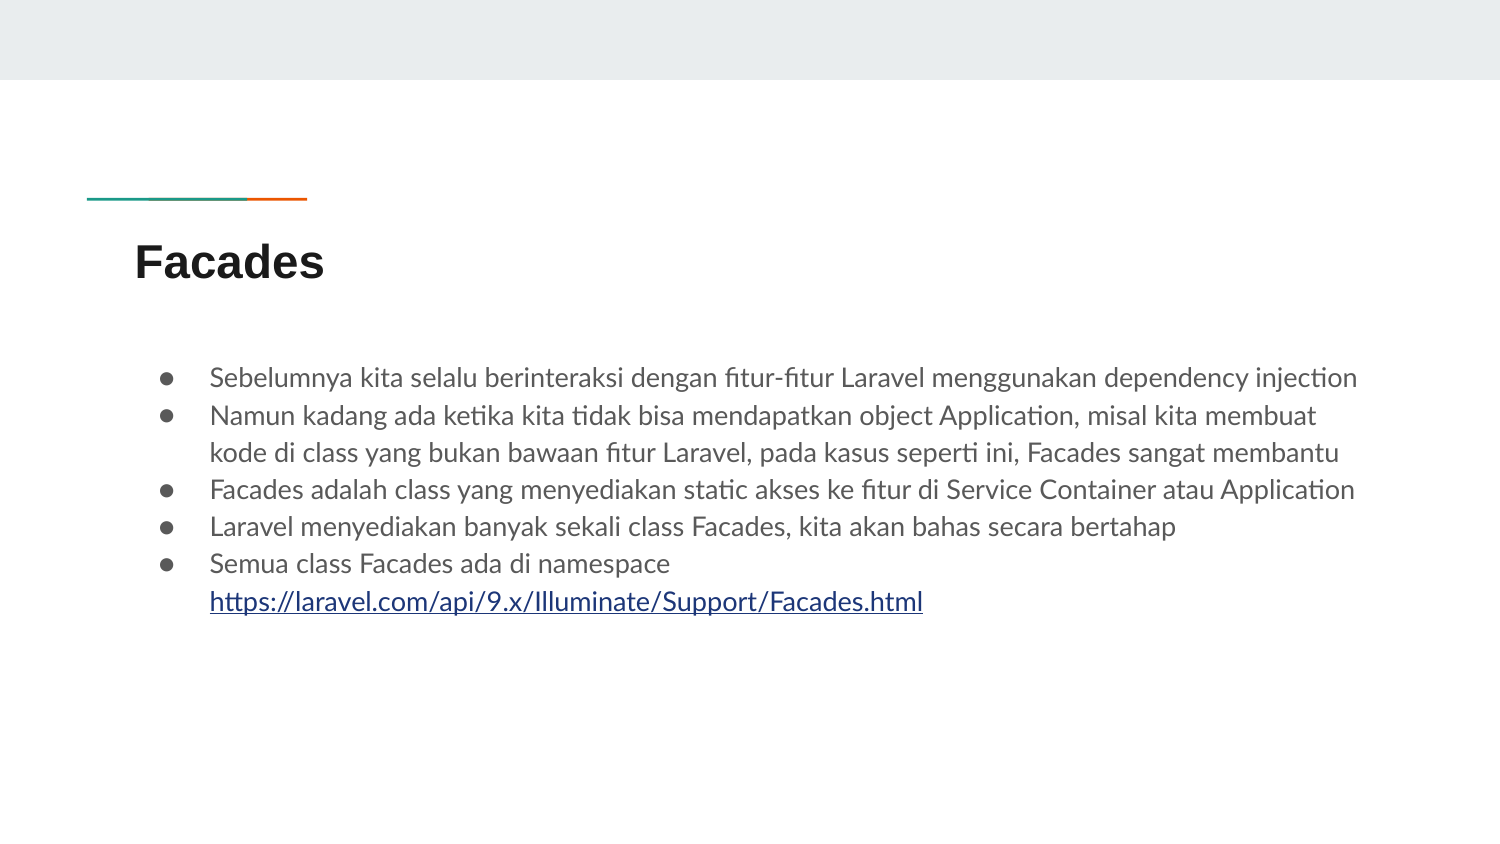

# Facades
Sebelumnya kita selalu berinteraksi dengan fitur-fitur Laravel menggunakan dependency injection
Namun kadang ada ketika kita tidak bisa mendapatkan object Application, misal kita membuat kode di class yang bukan bawaan fitur Laravel, pada kasus seperti ini, Facades sangat membantu
Facades adalah class yang menyediakan static akses ke fitur di Service Container atau Application
Laravel menyediakan banyak sekali class Facades, kita akan bahas secara bertahap
Semua class Facades ada di namespace https://laravel.com/api/9.x/Illuminate/Support/Facades.html